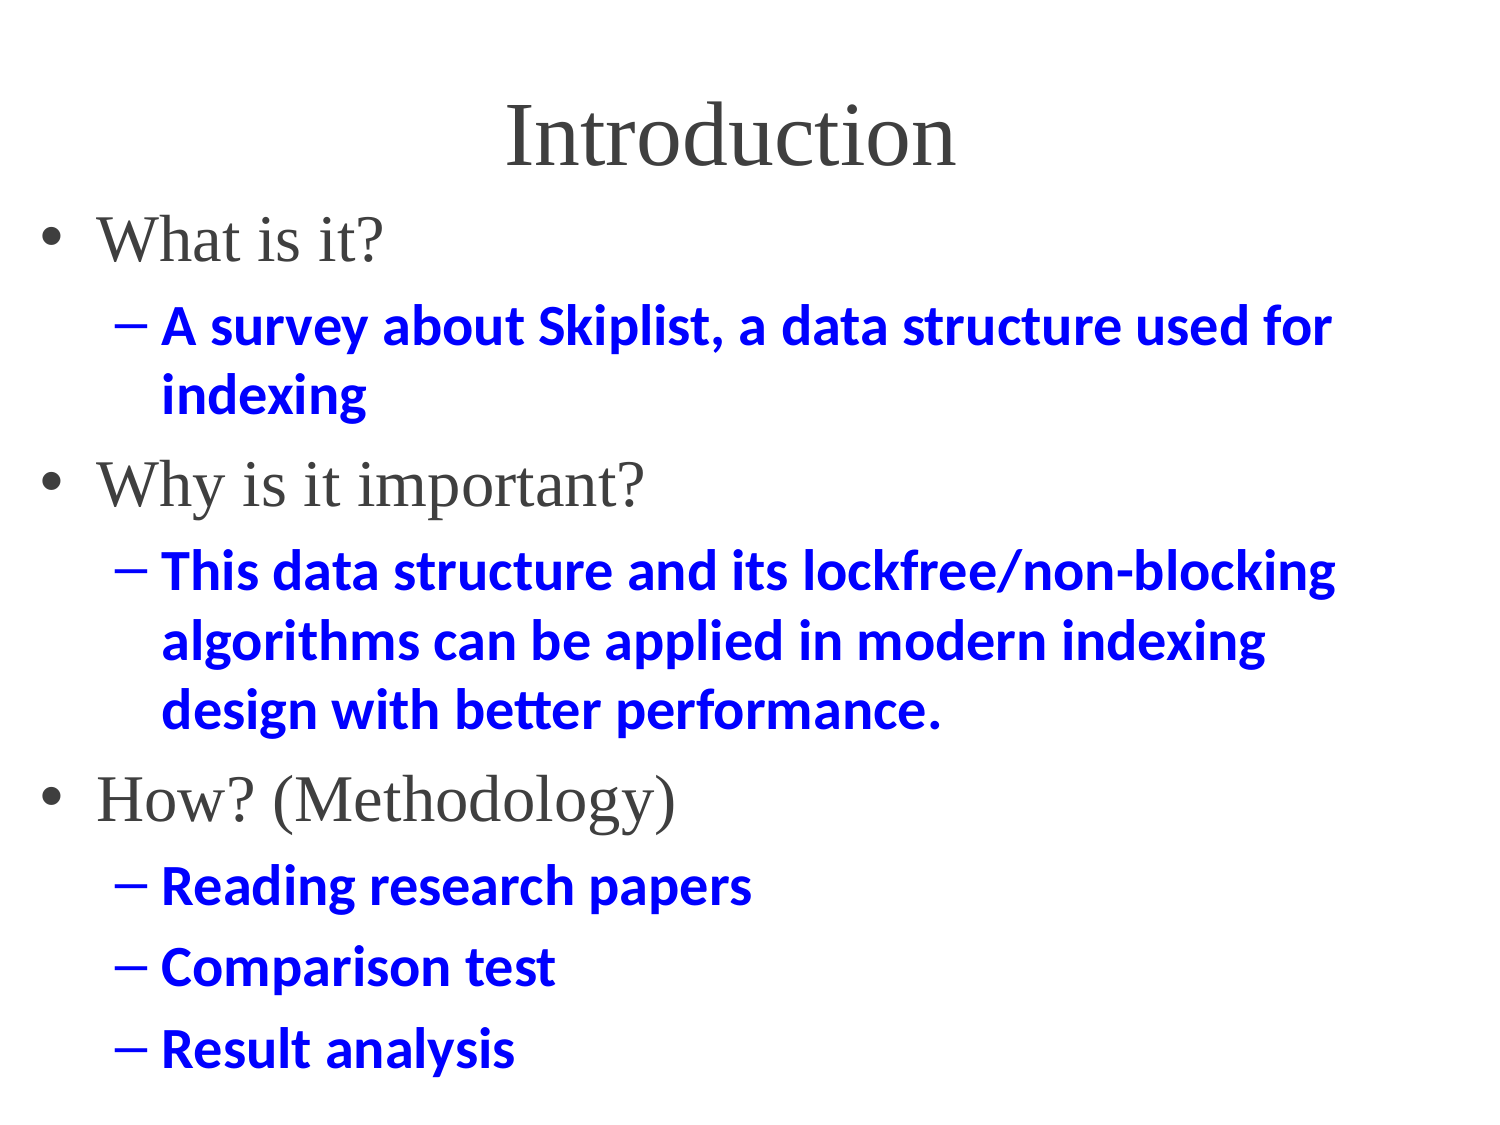

# Introduction
What is it?
A survey about Skiplist, a data structure used for indexing
Why is it important?
This data structure and its lockfree/non-blocking algorithms can be applied in modern indexing design with better performance.
How? (Methodology)
Reading research papers
Comparison test
Result analysis